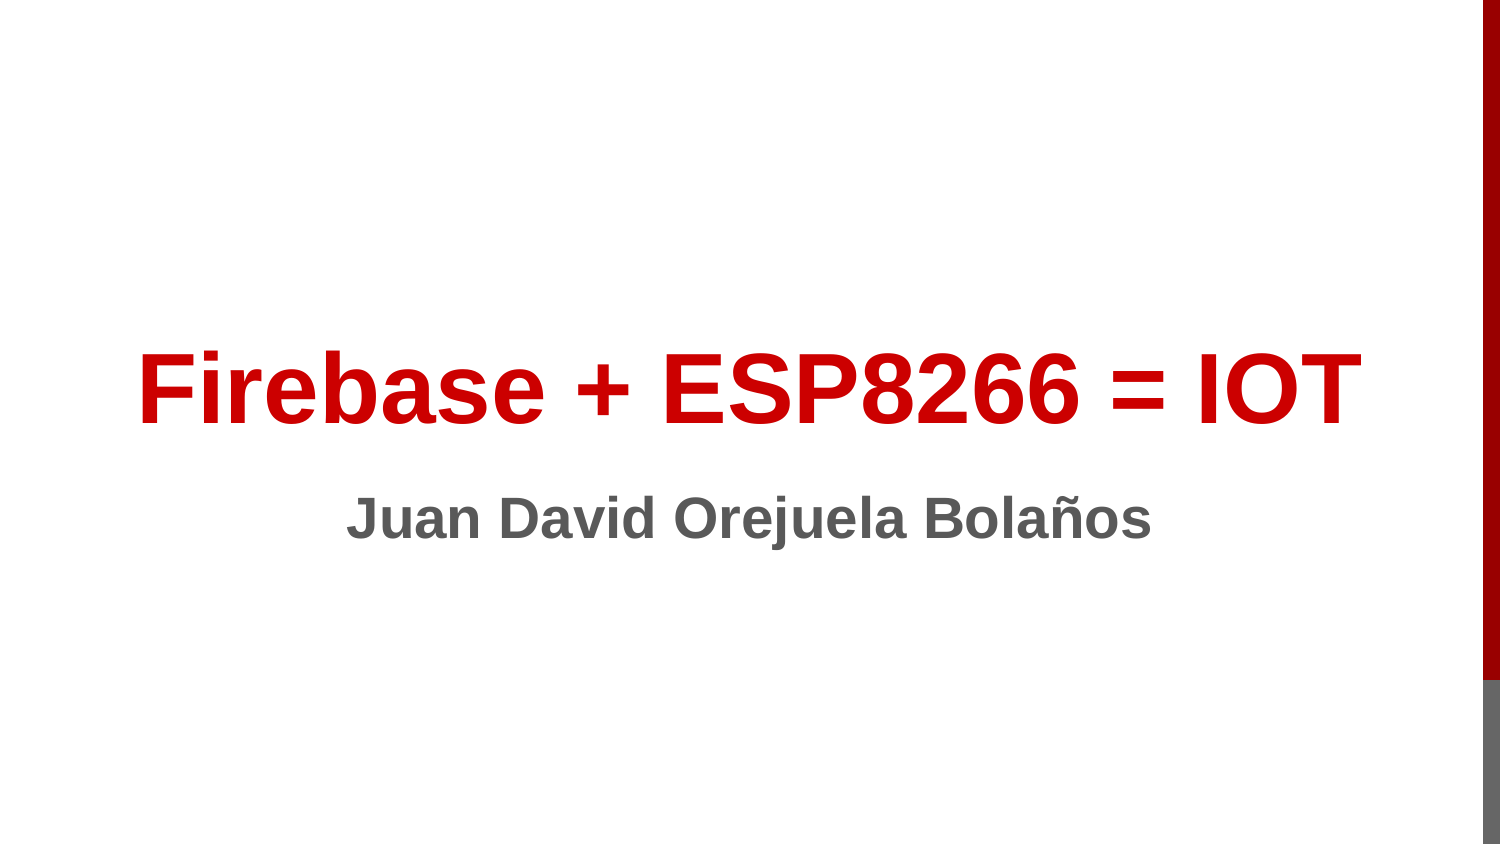

# Firebase + ESP8266 = IOT
Juan David Orejuela Bolaños